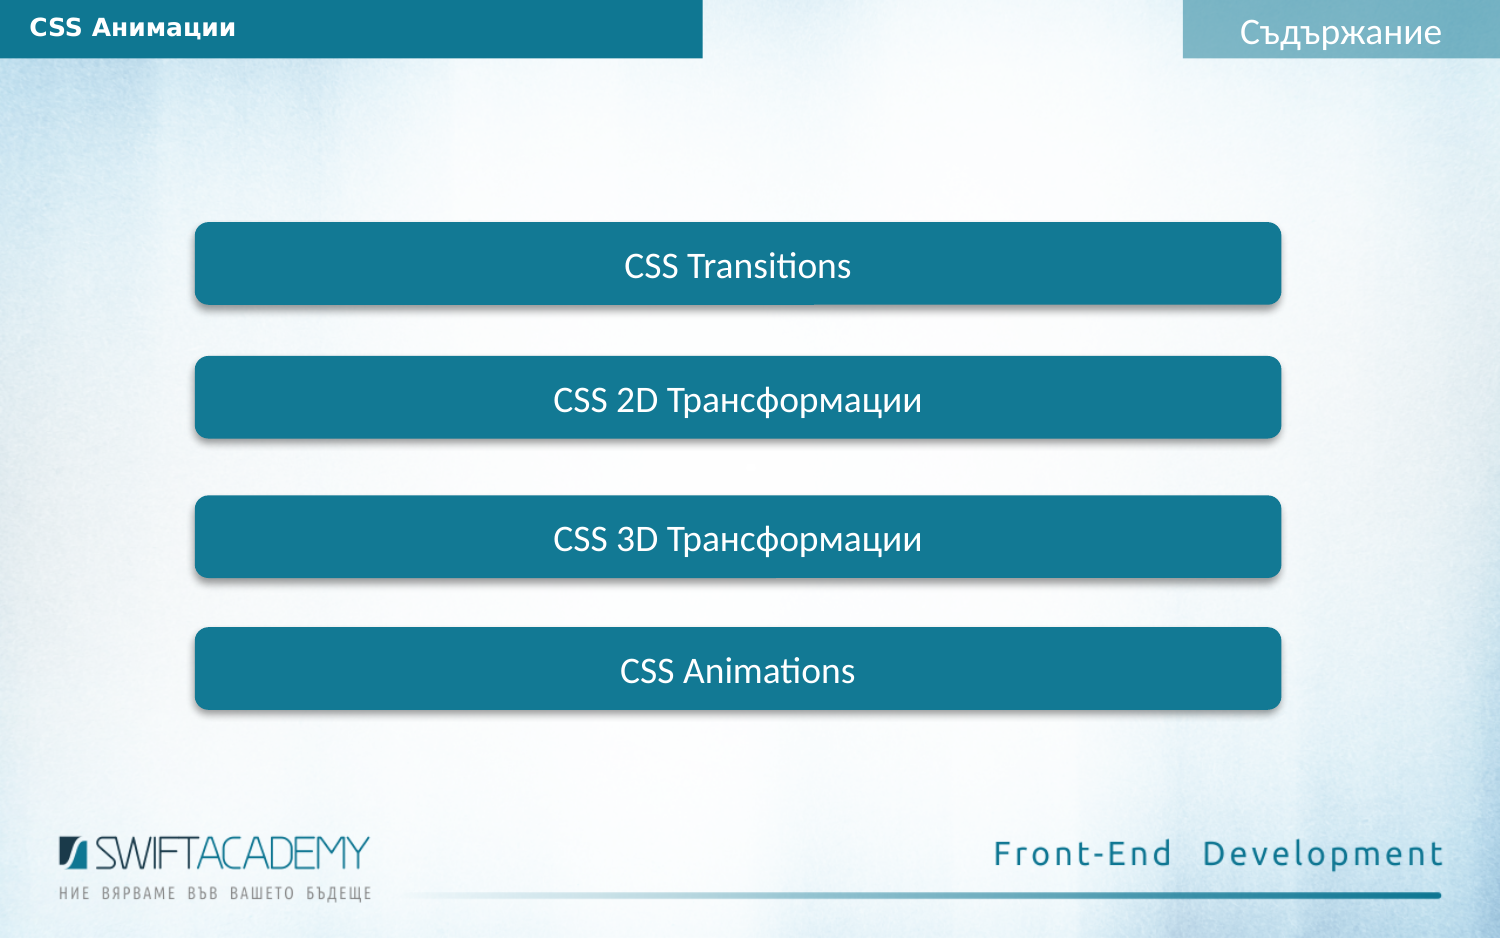

Съдържание
CSS Анимации
CSS Transitions
CSS 2D Трансформации
CSS 3D Трансформации
CSS Animations